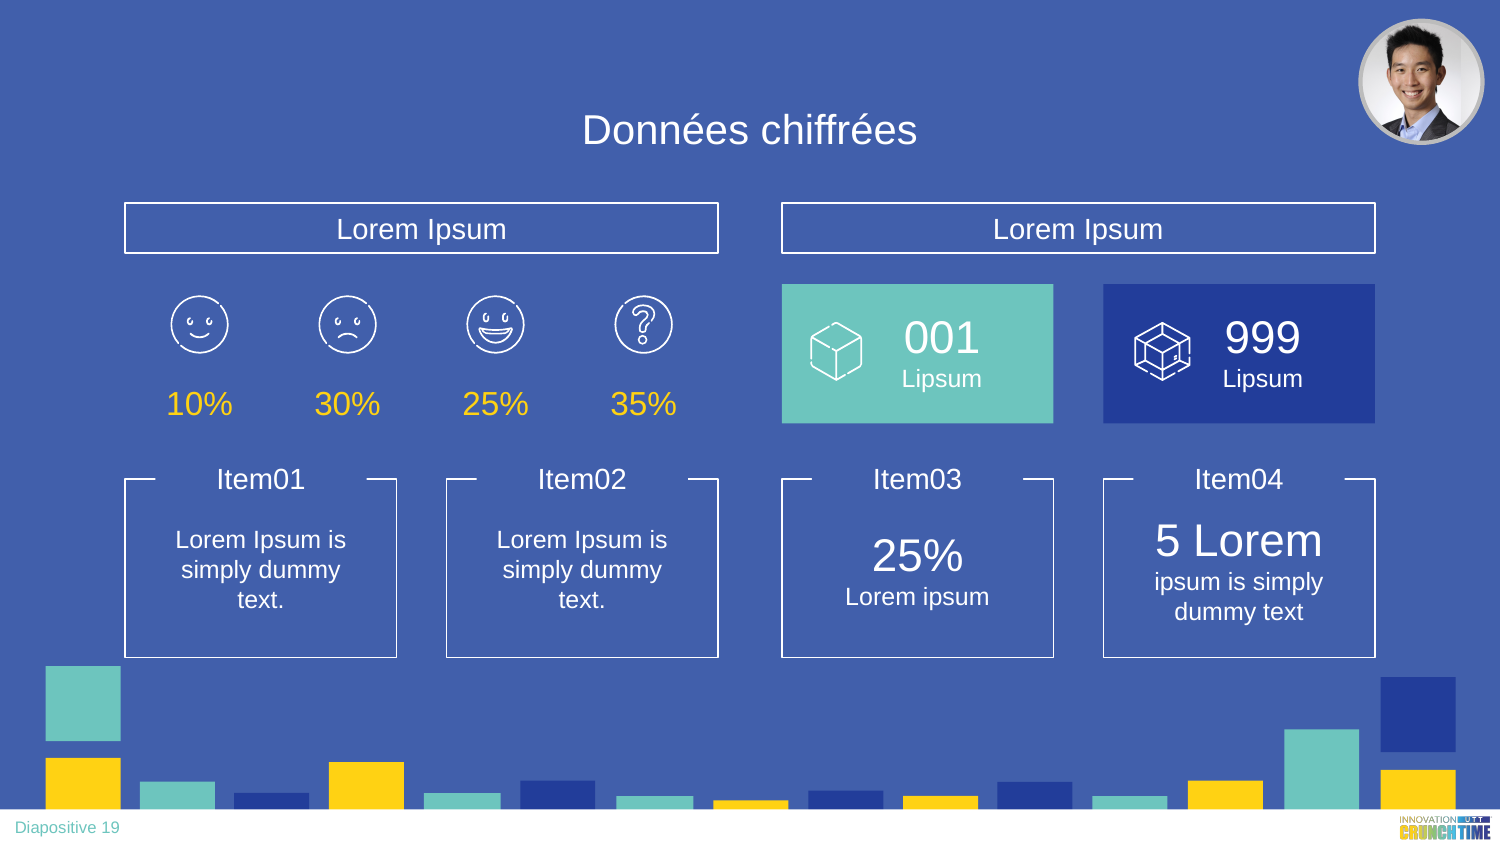

# Données chiffrées
Lorem Ipsum
Lorem Ipsum

001
Lipsum
999
Lipsum

10%

30%

25%

35%

Item01
Item02
Item03
Item04
5 Lorem
ipsum is simply dummy text
25%
Lorem ipsum
Lorem Ipsum is simply dummy text.
Lorem Ipsum is simply dummy text.